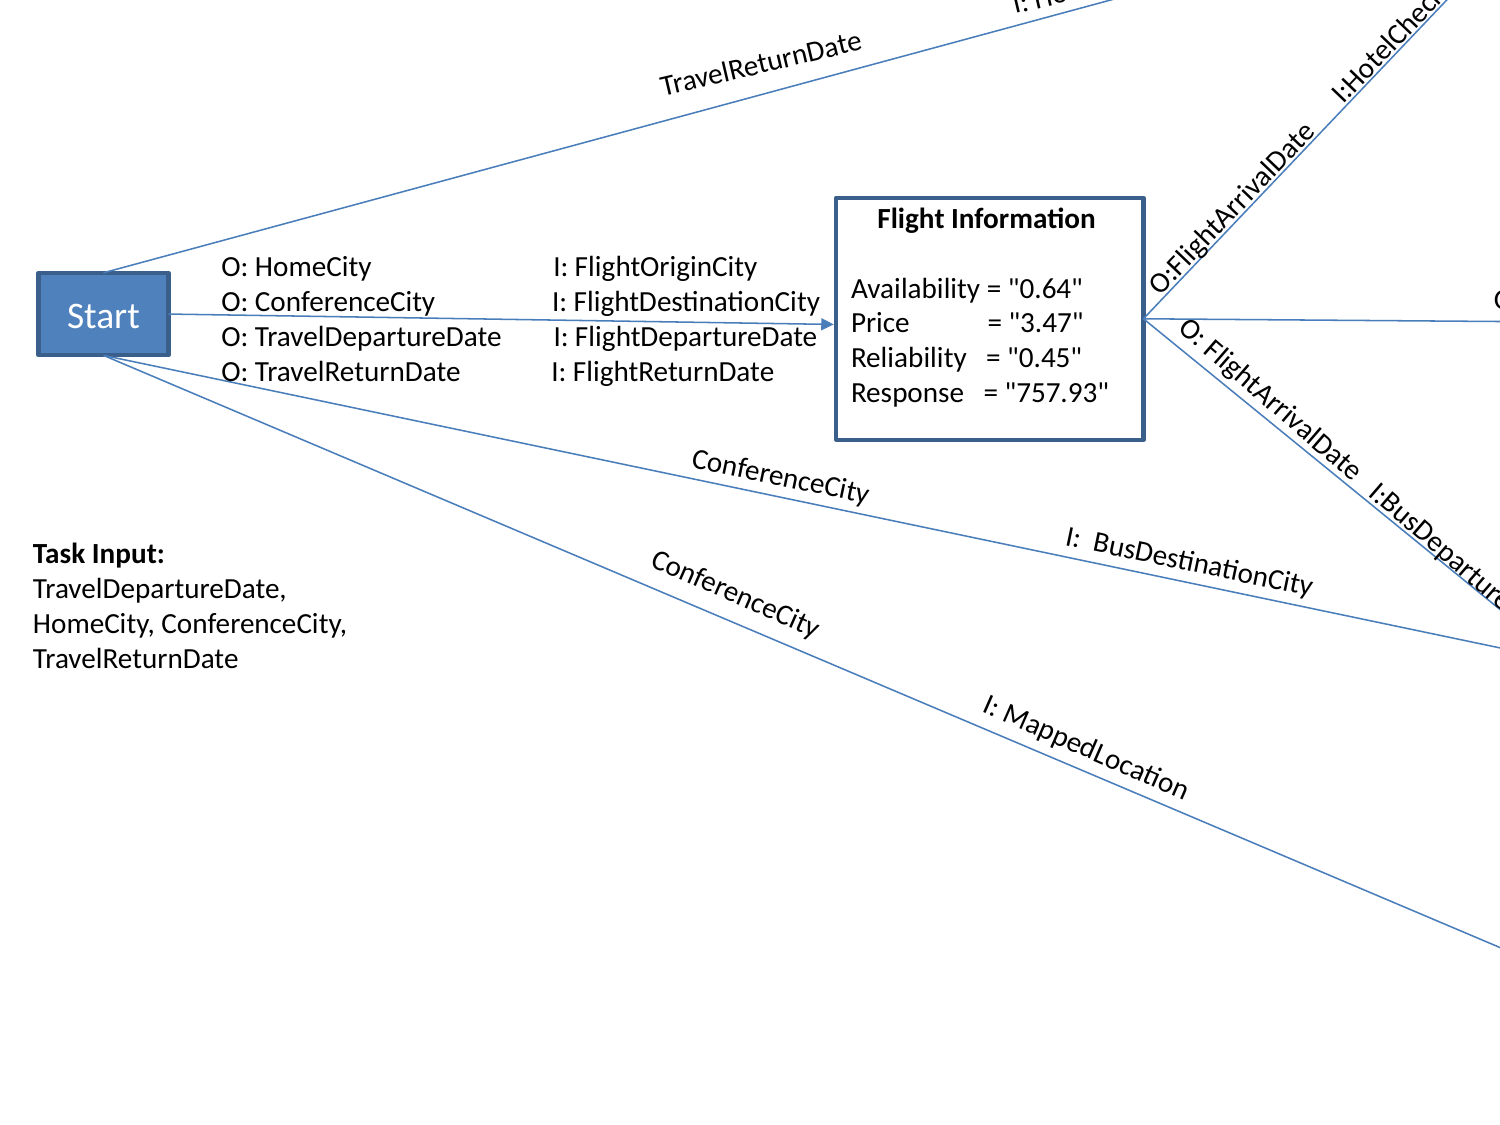

Hotel Function
Availability = "0.69"
Price            = "2.29"
Reliability   = "0.46"
Response    = "670.94"
TravelReturnDate                        I: HotelCheckoutDate
O: HotelReservation           I: HotelReservation
O:FlightArrivalDate      I:HotelCheckinDate
Flight Information

Availability = "0.64"
Price            = "3.47"
Reliability   = "0.45"
Response   = "757.93"

O: HomeCity                            I: FlightOriginCity
O: ConferenceCity                  I: FlightDestinationCity
O: TravelDepartureDate        I: FlightDepartureDate
O: TravelReturnDate              I: FlightReturnDate
Start
O: FlightTicket                                 I:FlightTicket
End
O: FlightArrivalDate   I:BusDepartureDate
O:BusTicket         I : BusTicket
 ConferenceCity                               I:  BusDestinationCity
Task Input: TravelDepartureDate, HomeCity, ConferenceCity, TravelReturnDate
Bus Service
Availability = "0.07"
Price            = "1.15"
Price            = "0.72"
Response    = "429.23"
Task Output:
BusTicket,
 FlightTicket,
TouristMap, HotelReservation

   ConferenceCity                            I: MappedLocation
O:StreetMap                                    I:TouristMap
Generate Map
Availability ="0.46"
Price ="6.72"
Reliability ="0.66"
Response ="174.47"